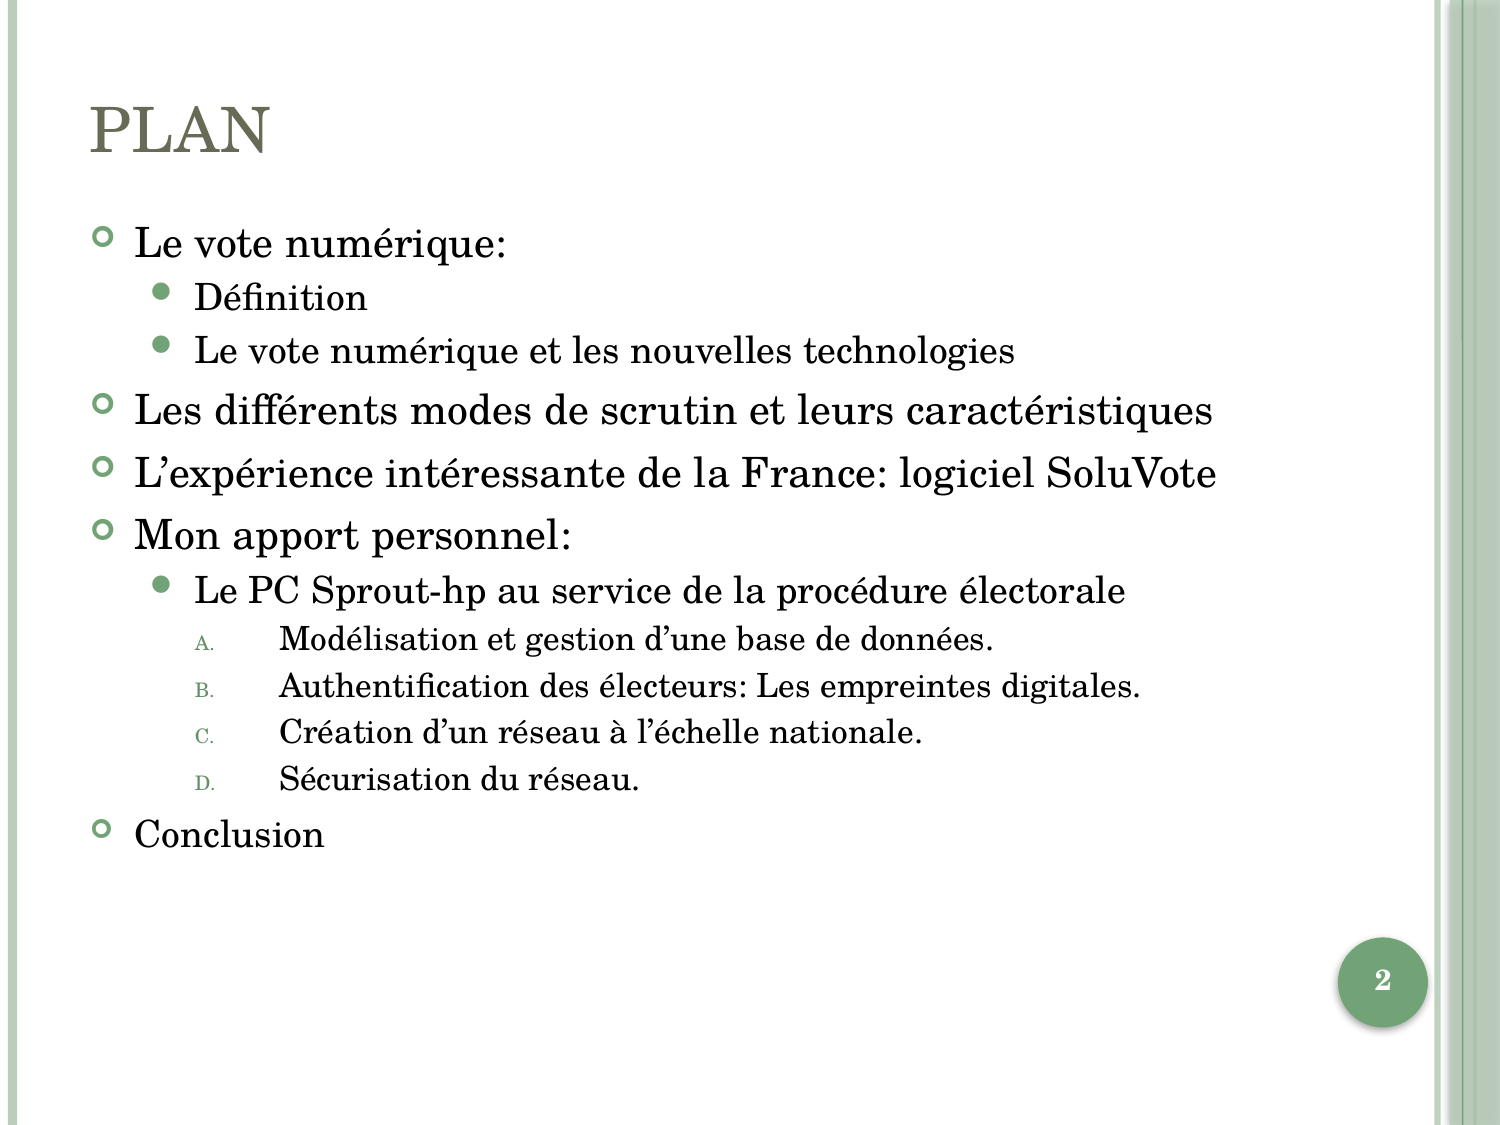

# Plan
Le vote numérique:
Définition
Le vote numérique et les nouvelles technologies
Les différents modes de scrutin et leurs caractéristiques
L’expérience intéressante de la France: logiciel SoluVote
Mon apport personnel:
Le PC Sprout-hp au service de la procédure électorale
Modélisation et gestion d’une base de données.
Authentification des électeurs: Les empreintes digitales.
Création d’un réseau à l’échelle nationale.
Sécurisation du réseau.
Conclusion

2